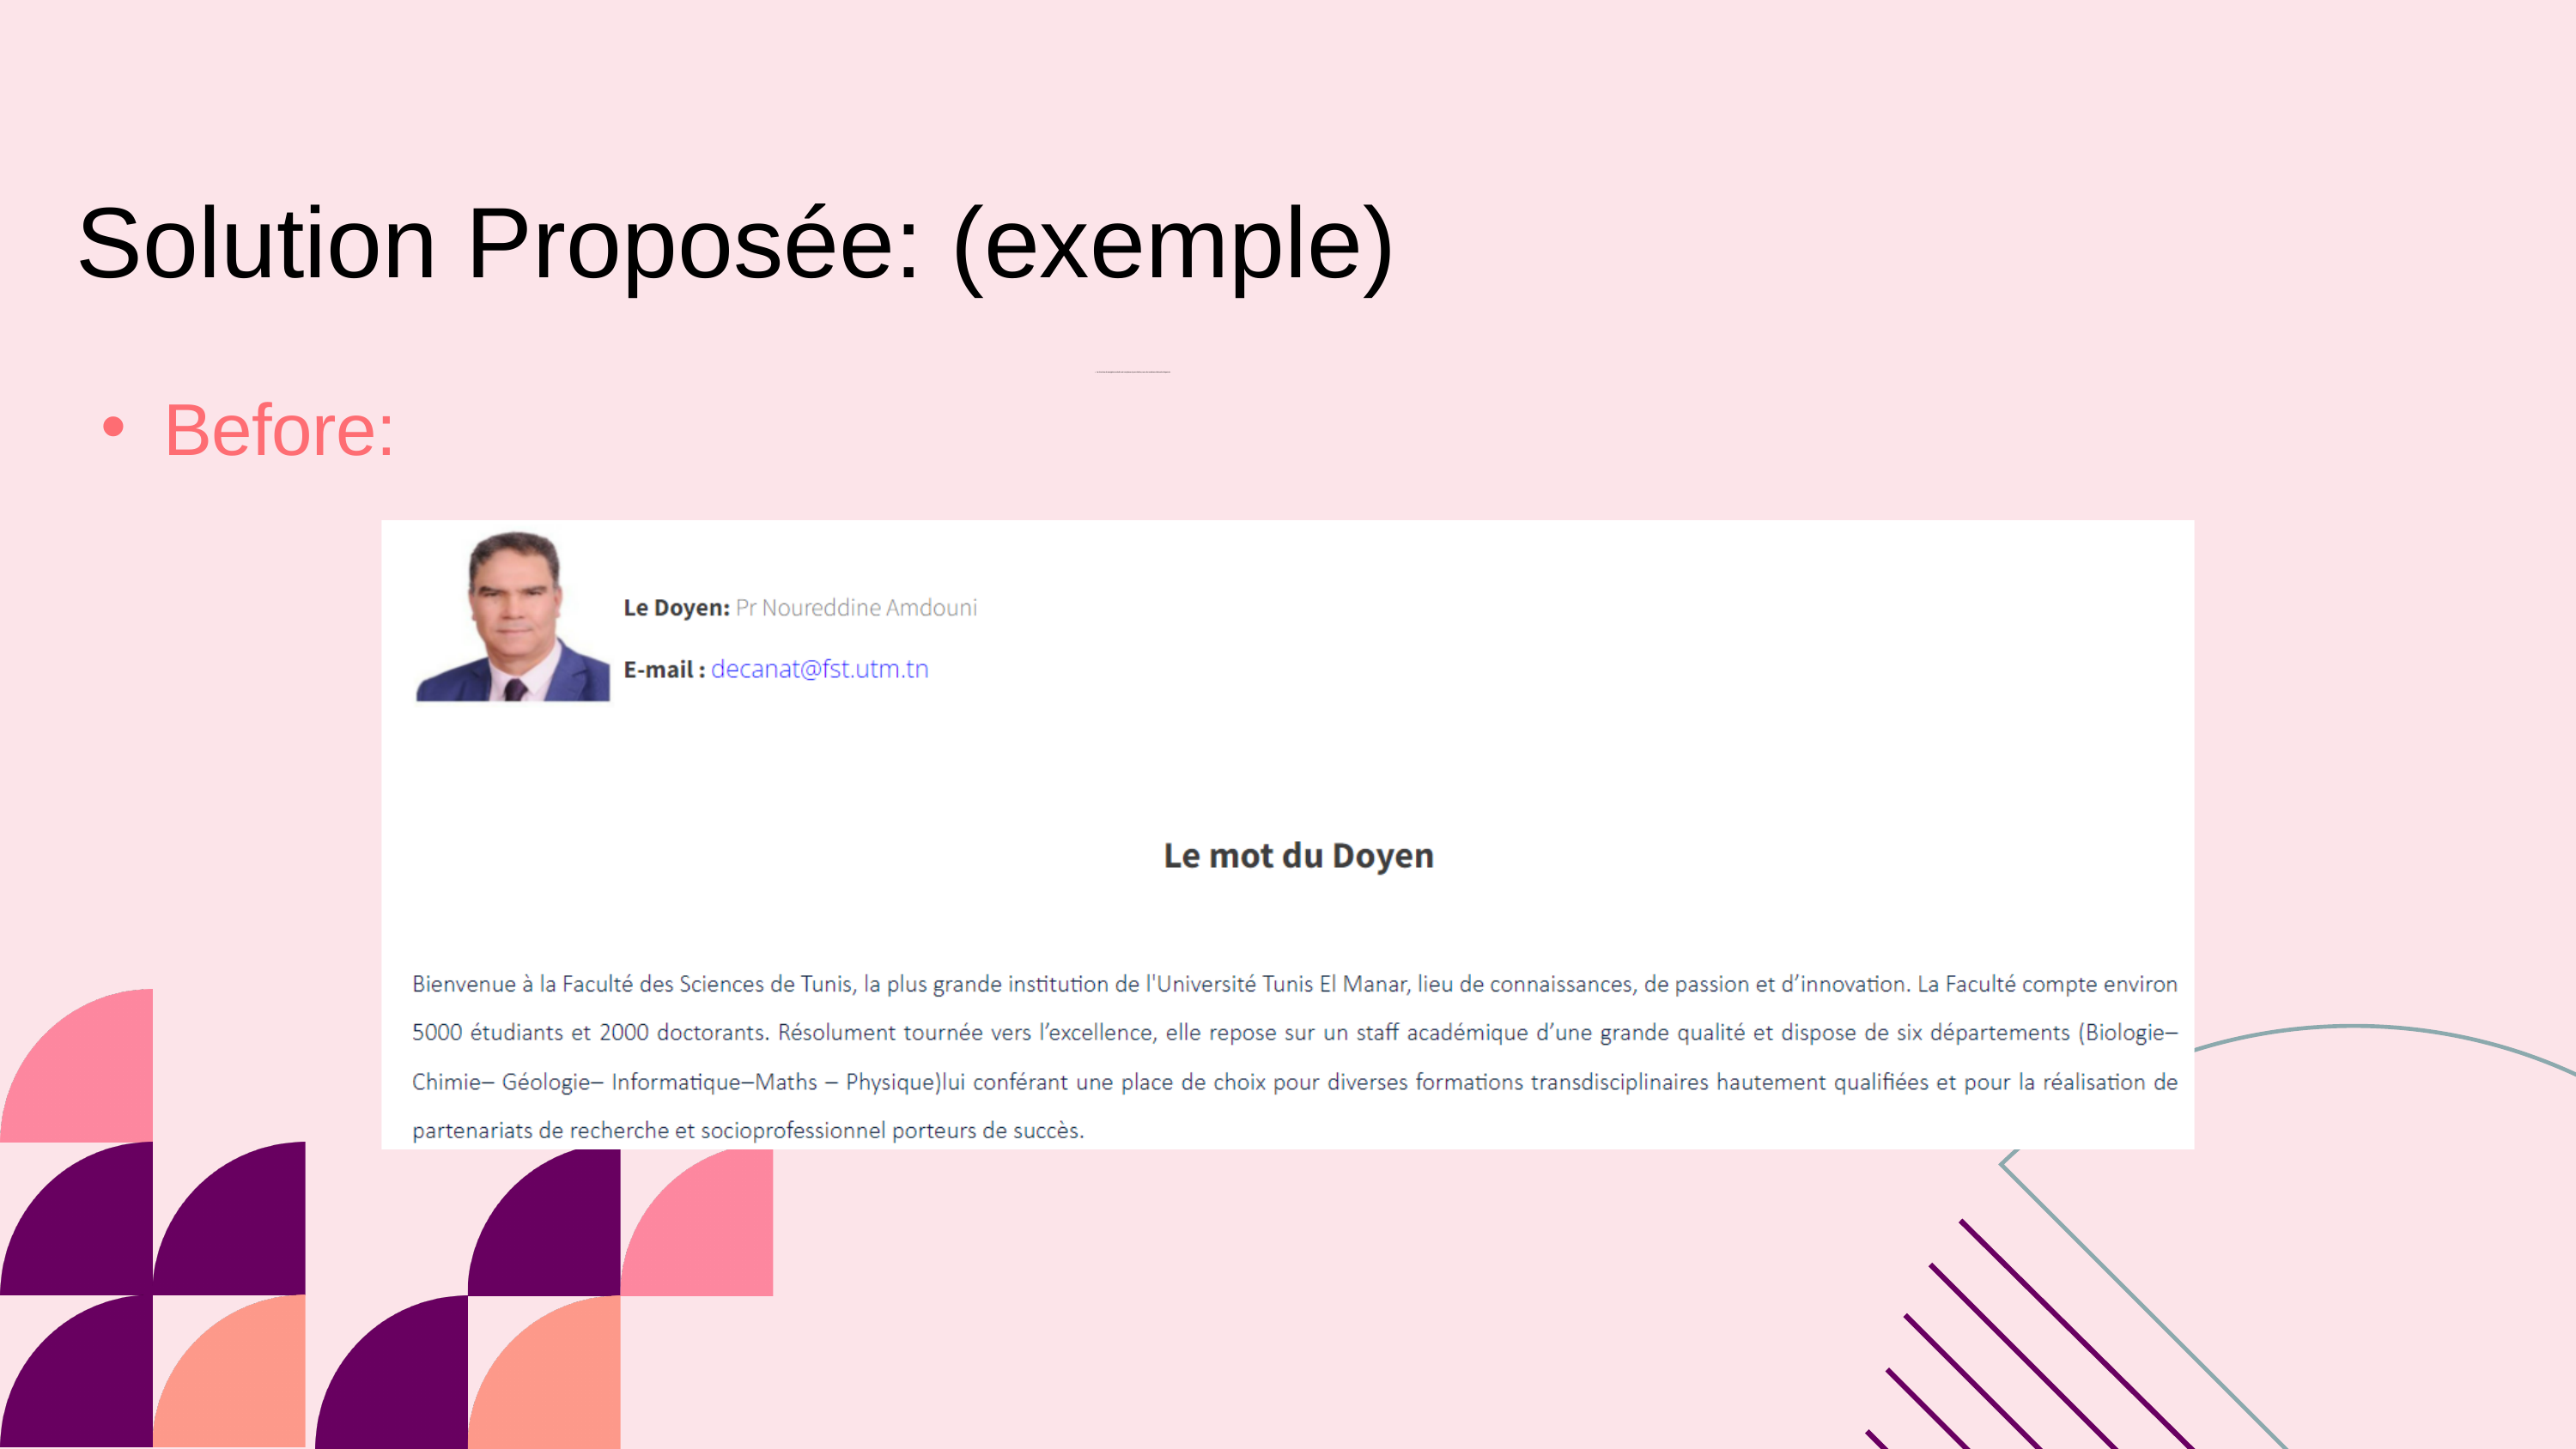

Solution Proposée: (exemple)
La structure de navigation actuelle est complexe et peu intuitive, avec de nombreux éléments dispersés.

Before: